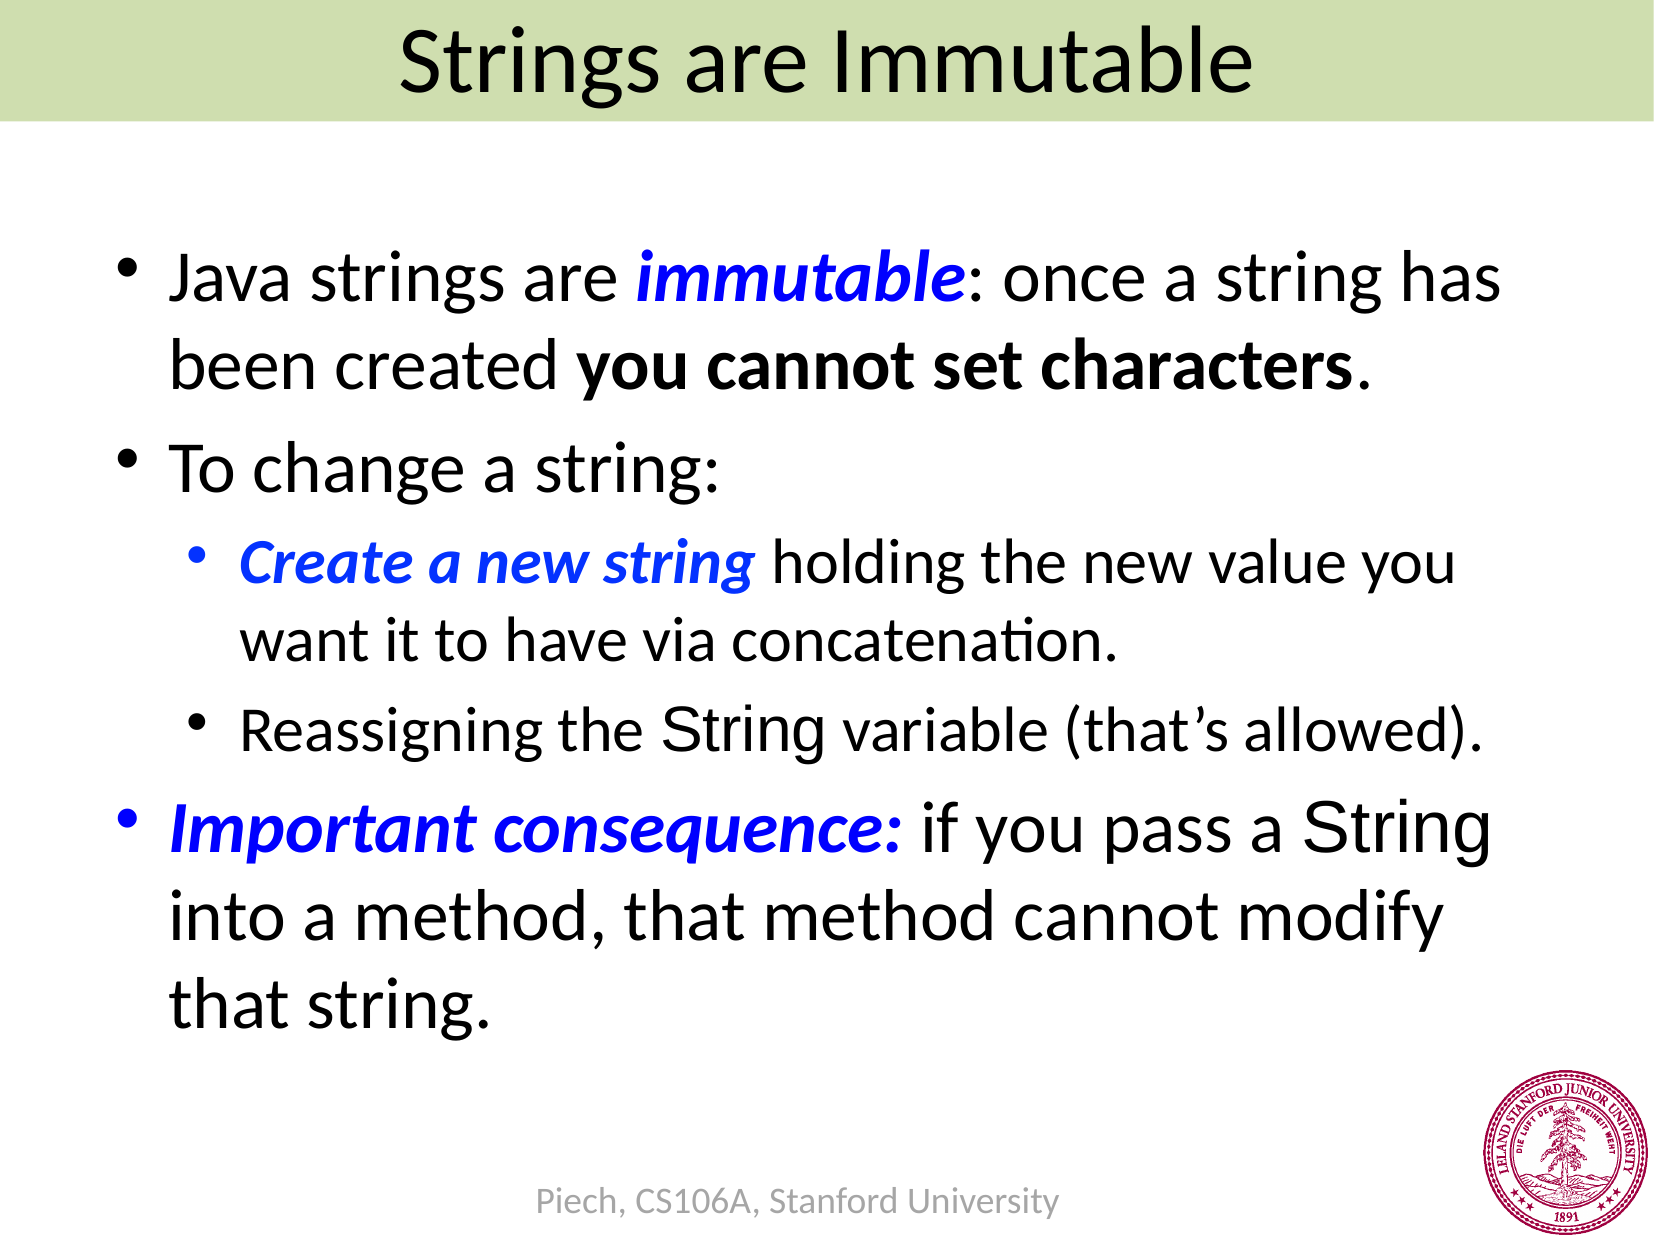

Strings are Immutable
Java strings are immutable: once a string has been created you cannot set characters.
To change a string:
Create a new string holding the new value you want it to have via concatenation.
Reassigning the String variable (that’s allowed).
Important consequence: if you pass a String into a method, that method cannot modify that string.